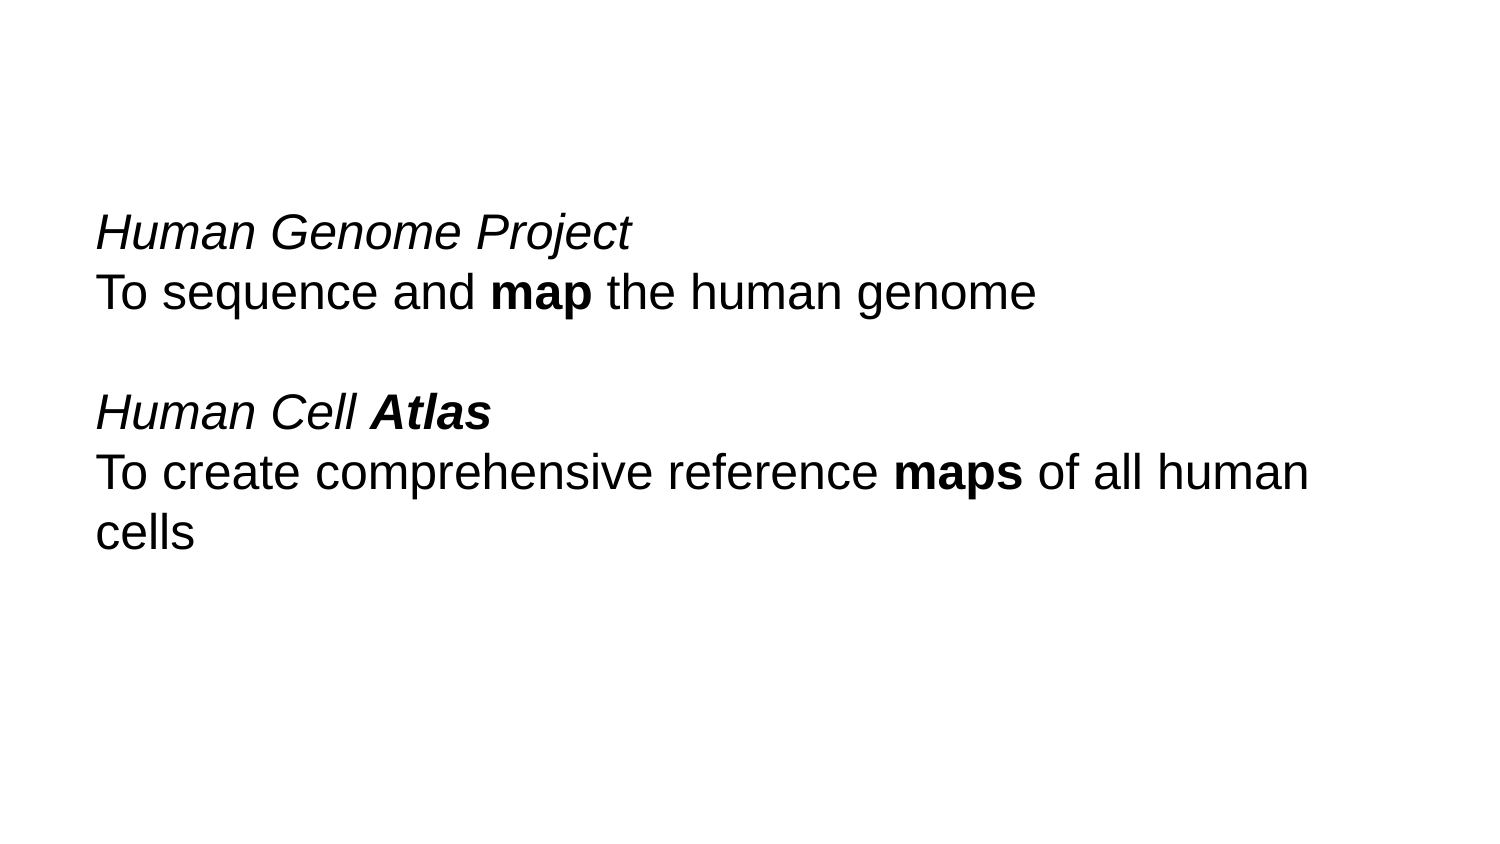

# Human Genome Project
To sequence and map the human genome

Human Cell Atlas
To create comprehensive reference maps of all human cells